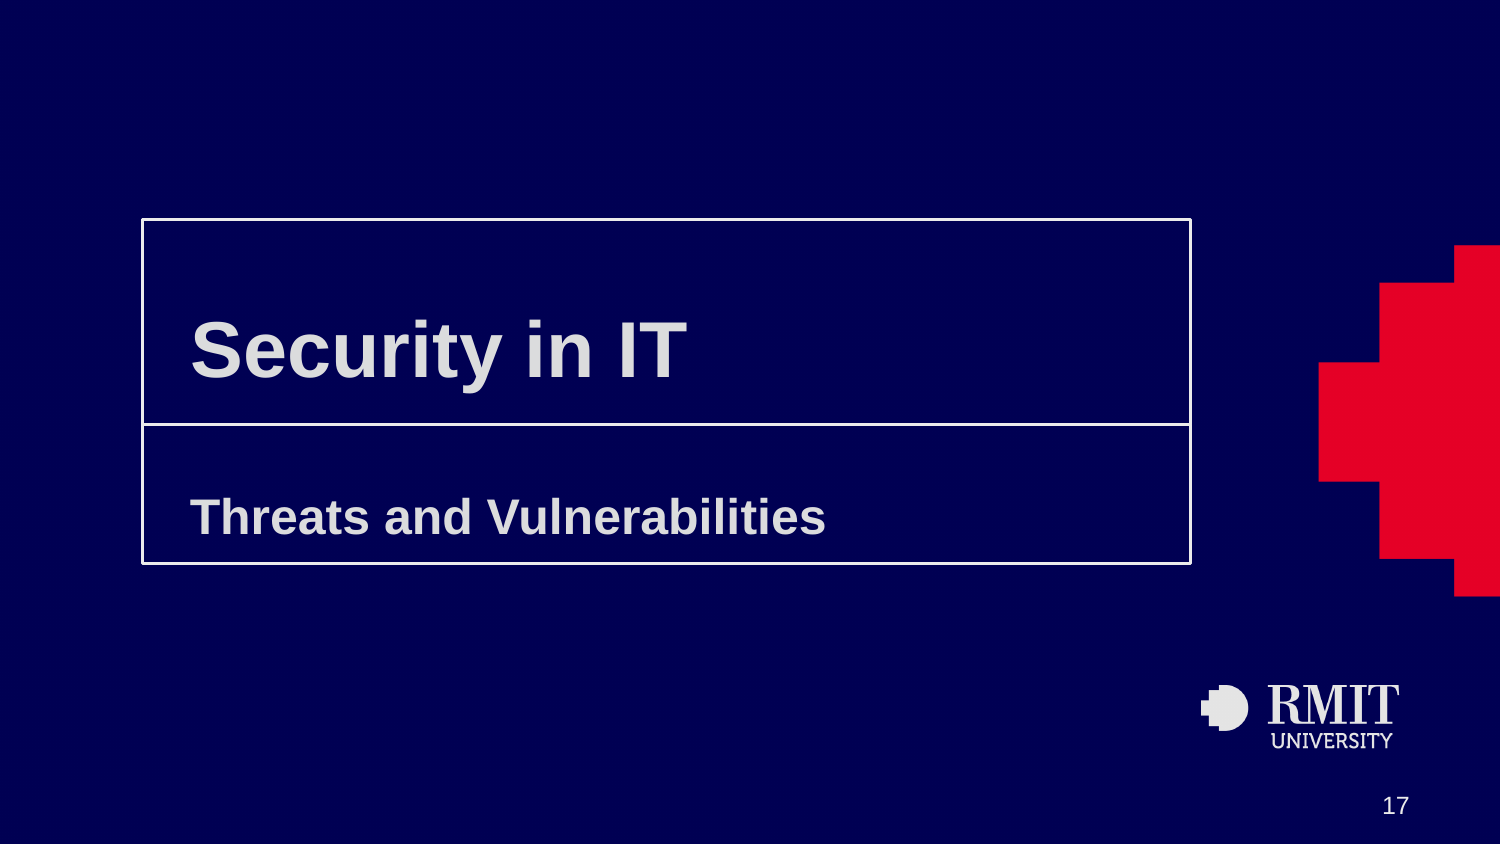

# Security in IT
Threats and Vulnerabilities
17